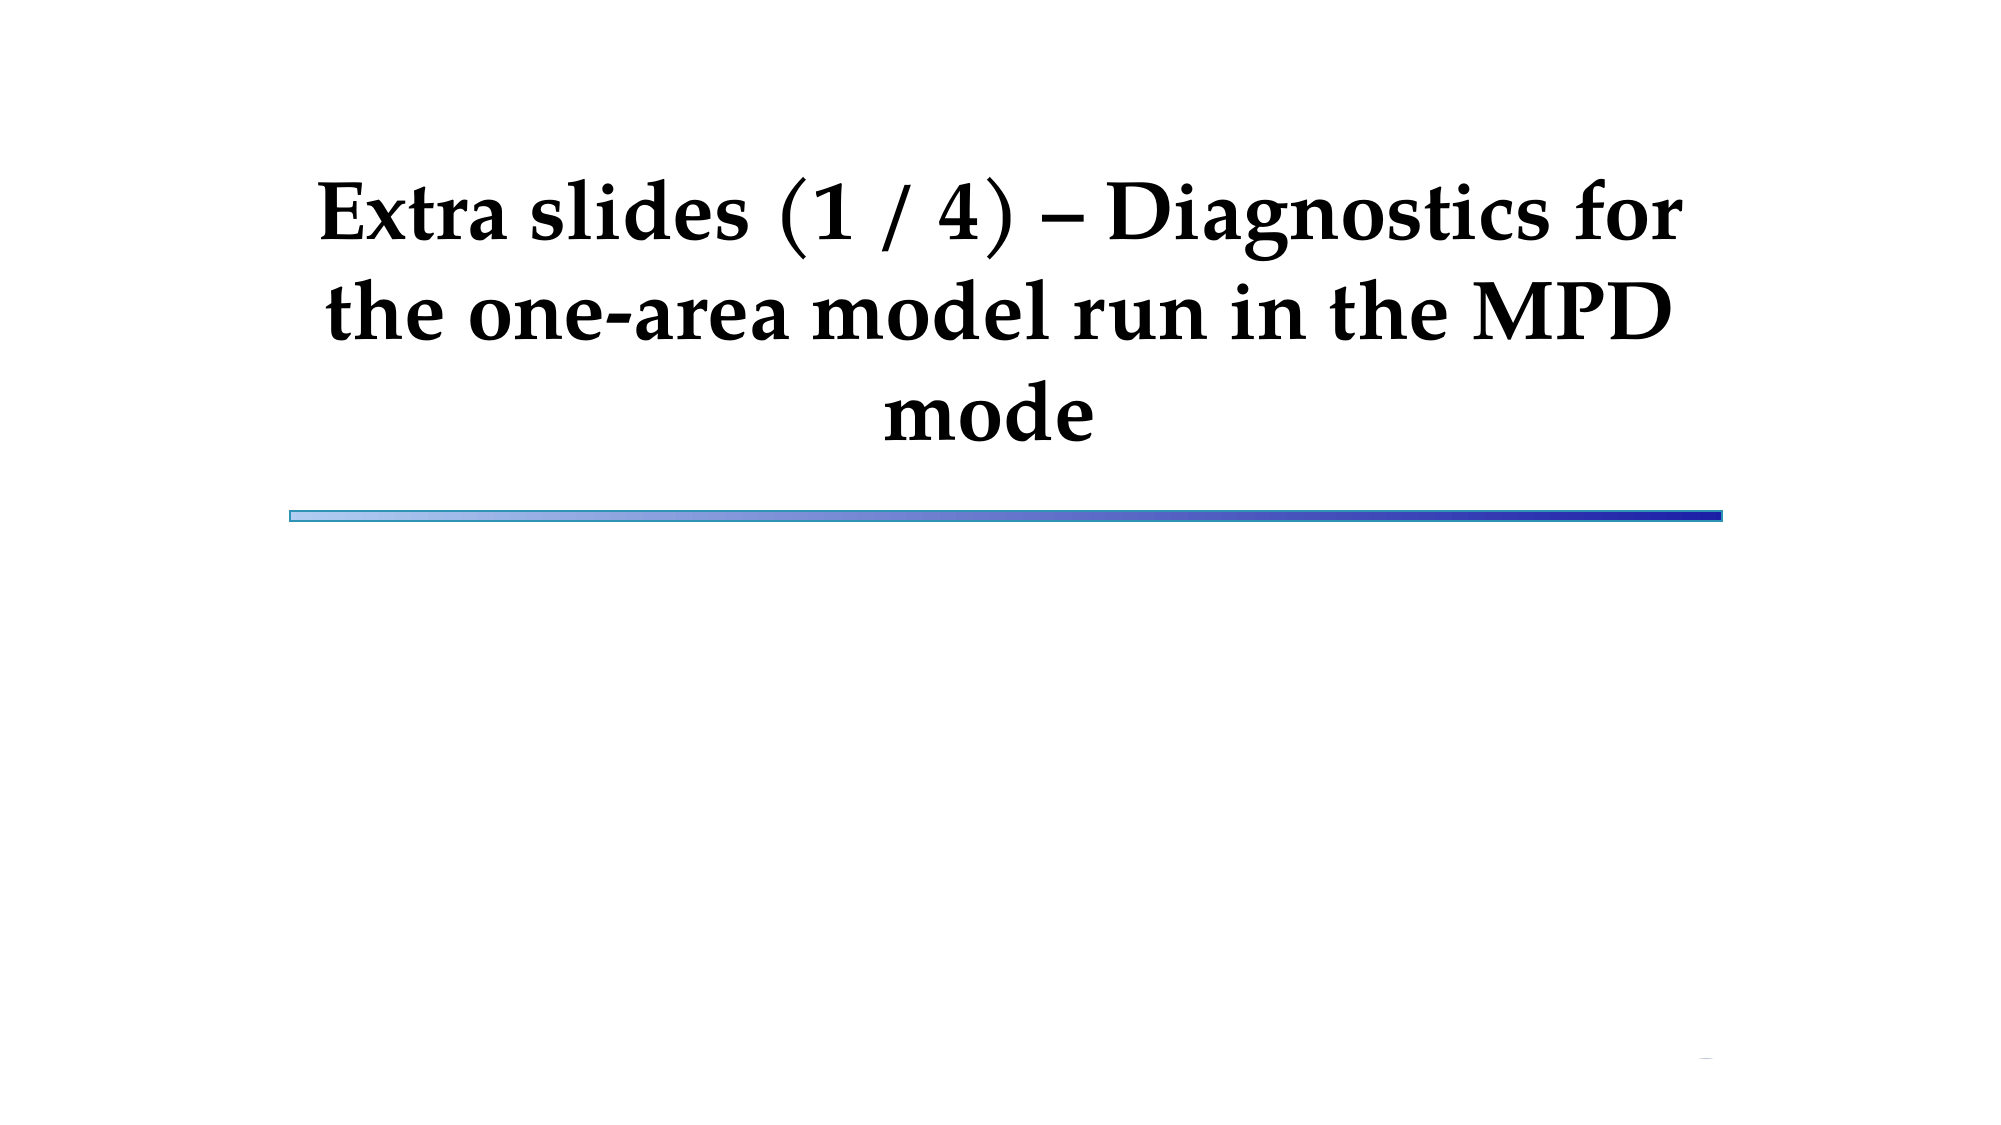

Extra slides (1 / 4) – Diagnostics for the one-area model run in the MPD mode